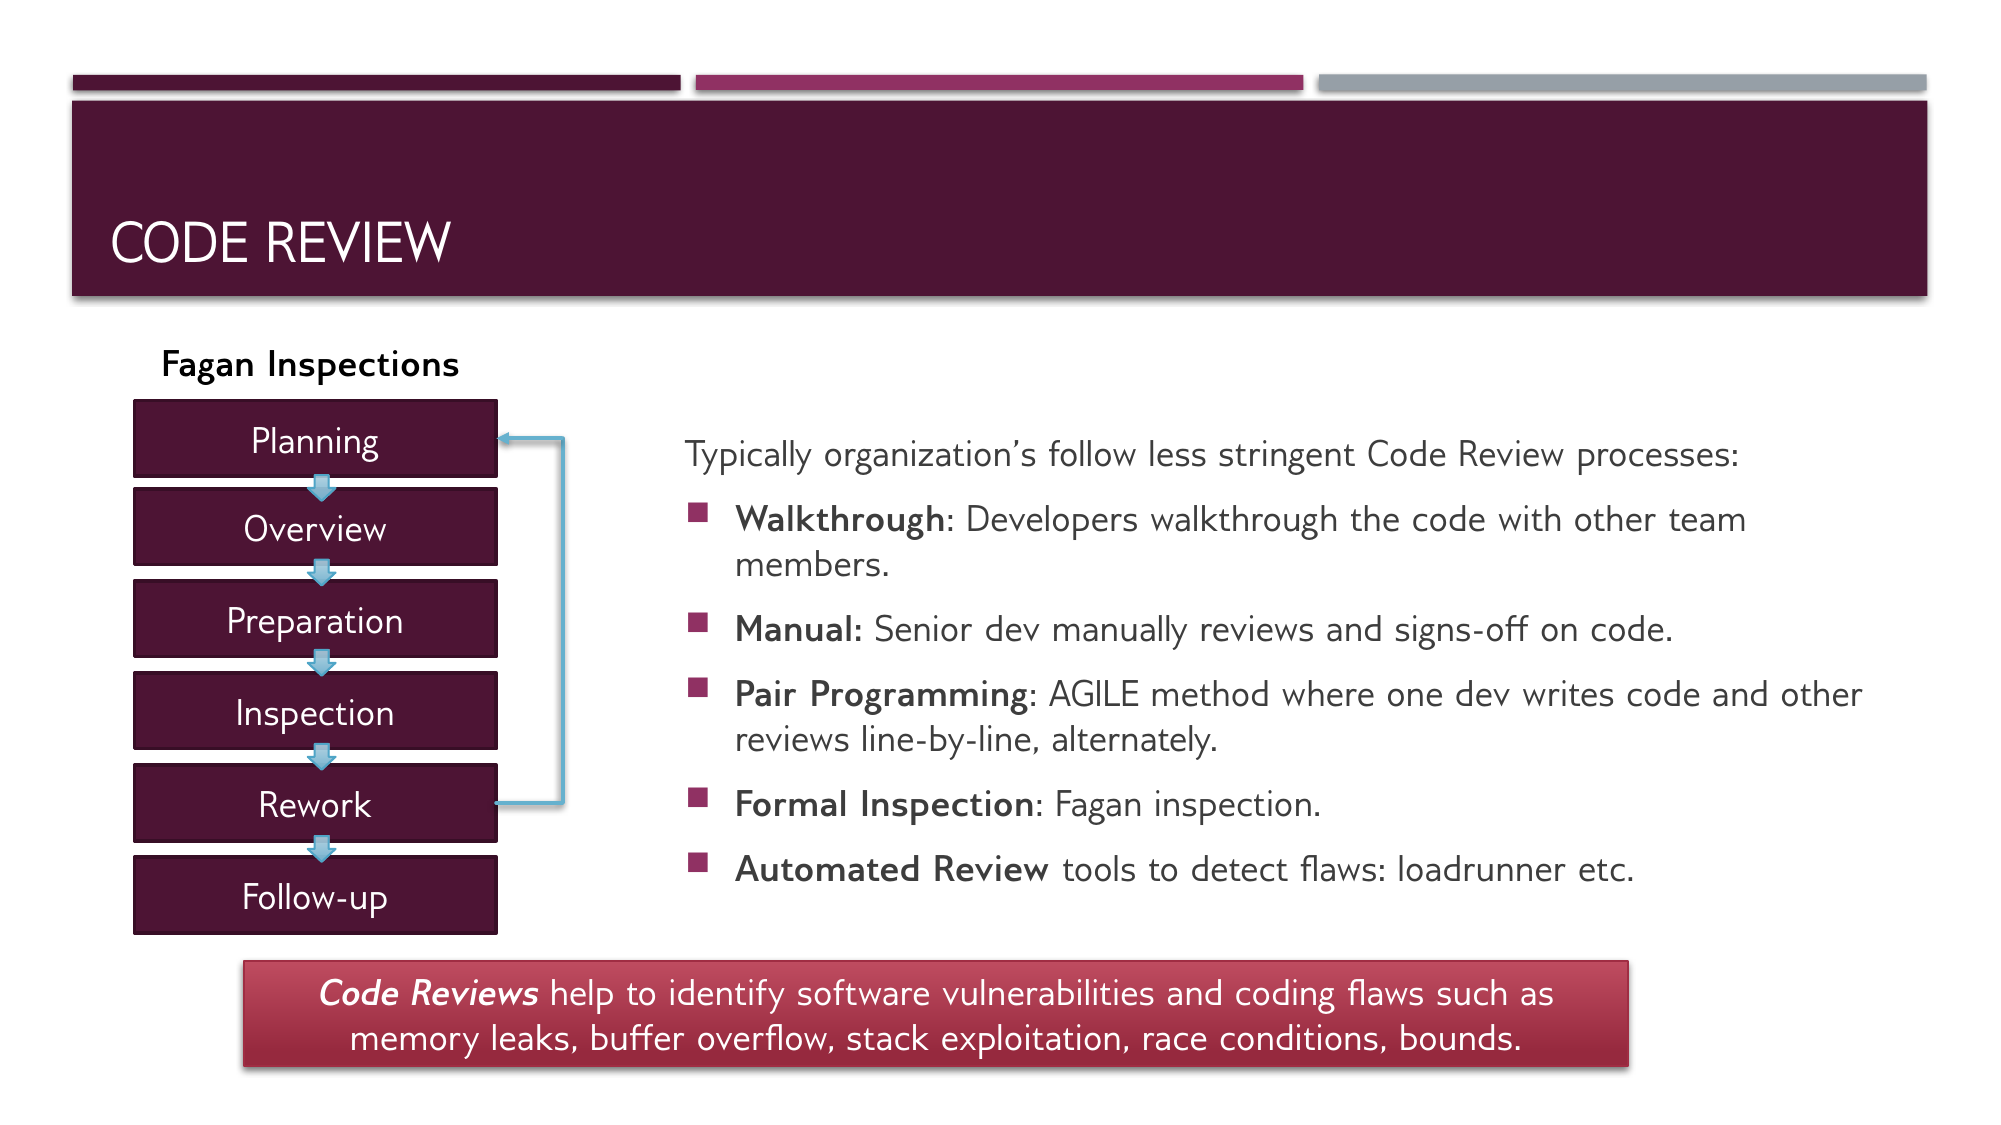

# Code review
Fagan Inspections
Typically organization’s follow less stringent Code Review processes:
Walkthrough: Developers walkthrough the code with other team members.
Manual: Senior dev manually reviews and signs-off on code.
Pair Programming: AGILE method where one dev writes code and other reviews line-by-line, alternately.
Formal Inspection: Fagan inspection.
Automated Review tools to detect flaws: loadrunner etc.
Planning

Overview

Preparation

Inspection

Rework

Follow-up
Code Reviews help to identify software vulnerabilities and coding flaws such as memory leaks, buffer overflow, stack exploitation, race conditions, bounds.